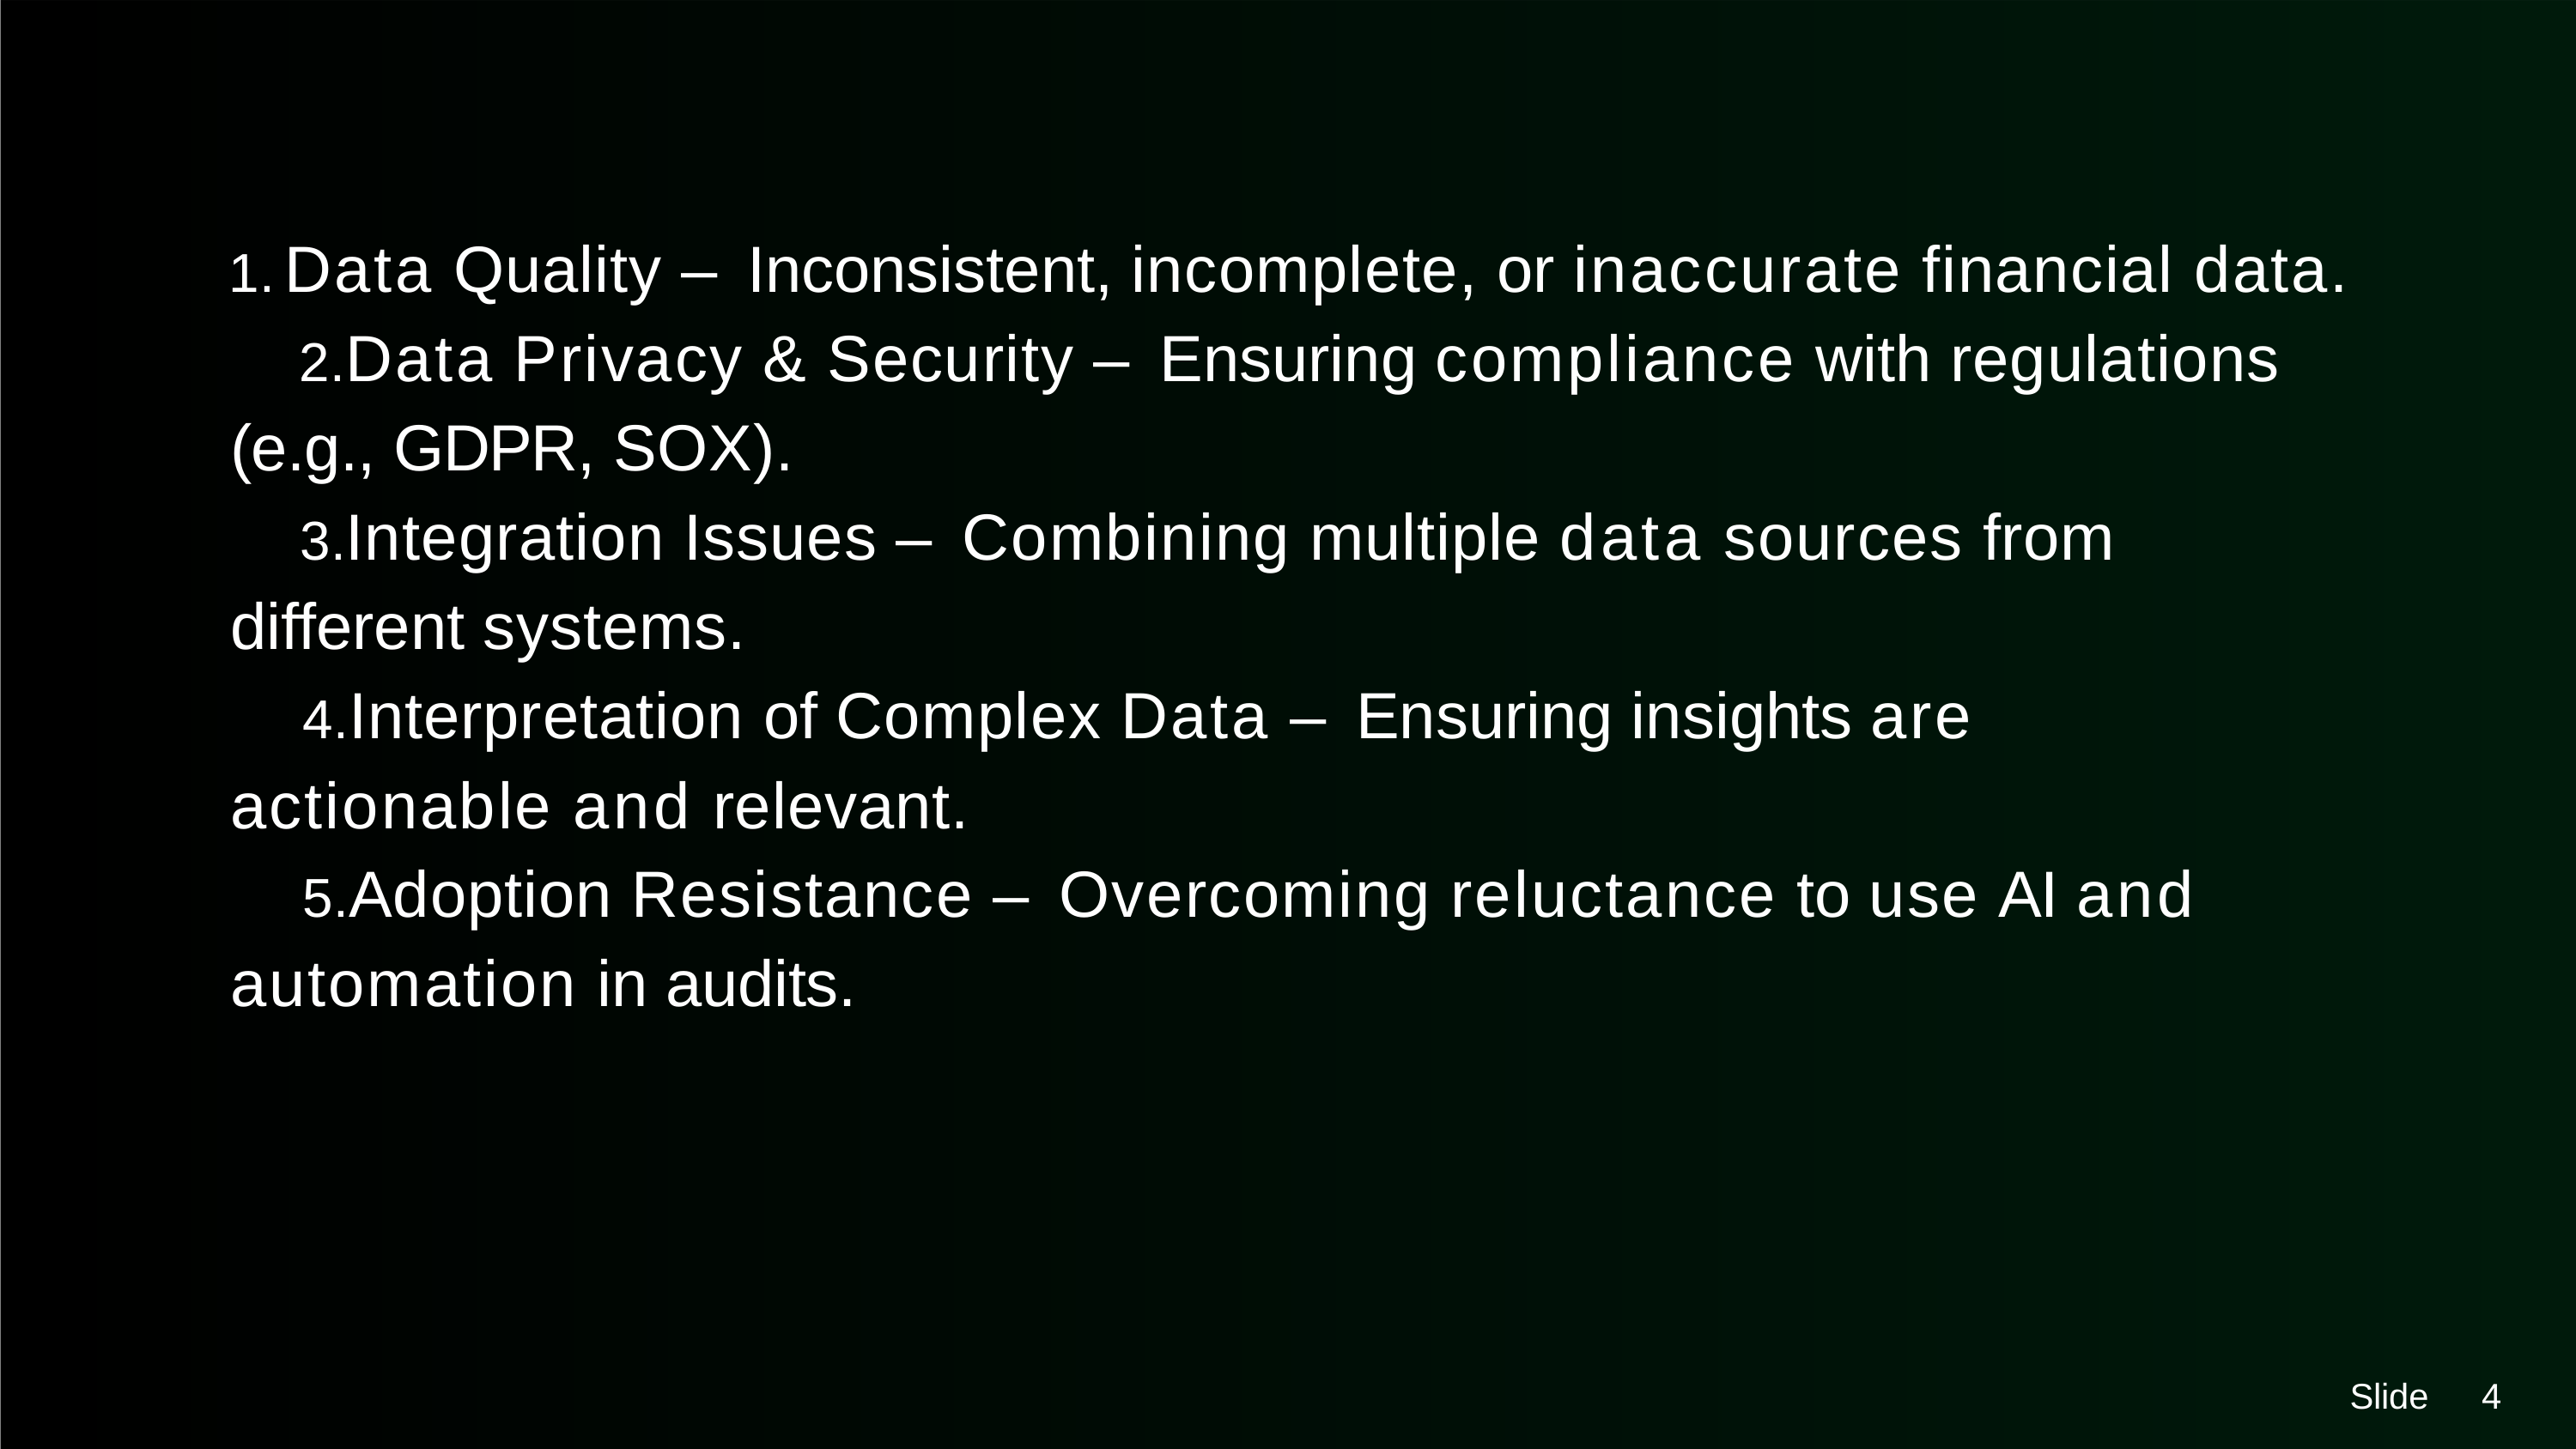

Data Quality – Inconsistent, incomplete, or inaccurate financial data.
Data Privacy & Security – Ensuring compliance with regulations (e.g., GDPR, SOX).
Integration Issues – Combining multiple data sources from different systems.
Interpretation of Complex Data – Ensuring insights are actionable and relevant.
Adoption Resistance – Overcoming reluctance to use AI and automation in audits.
Slide
4